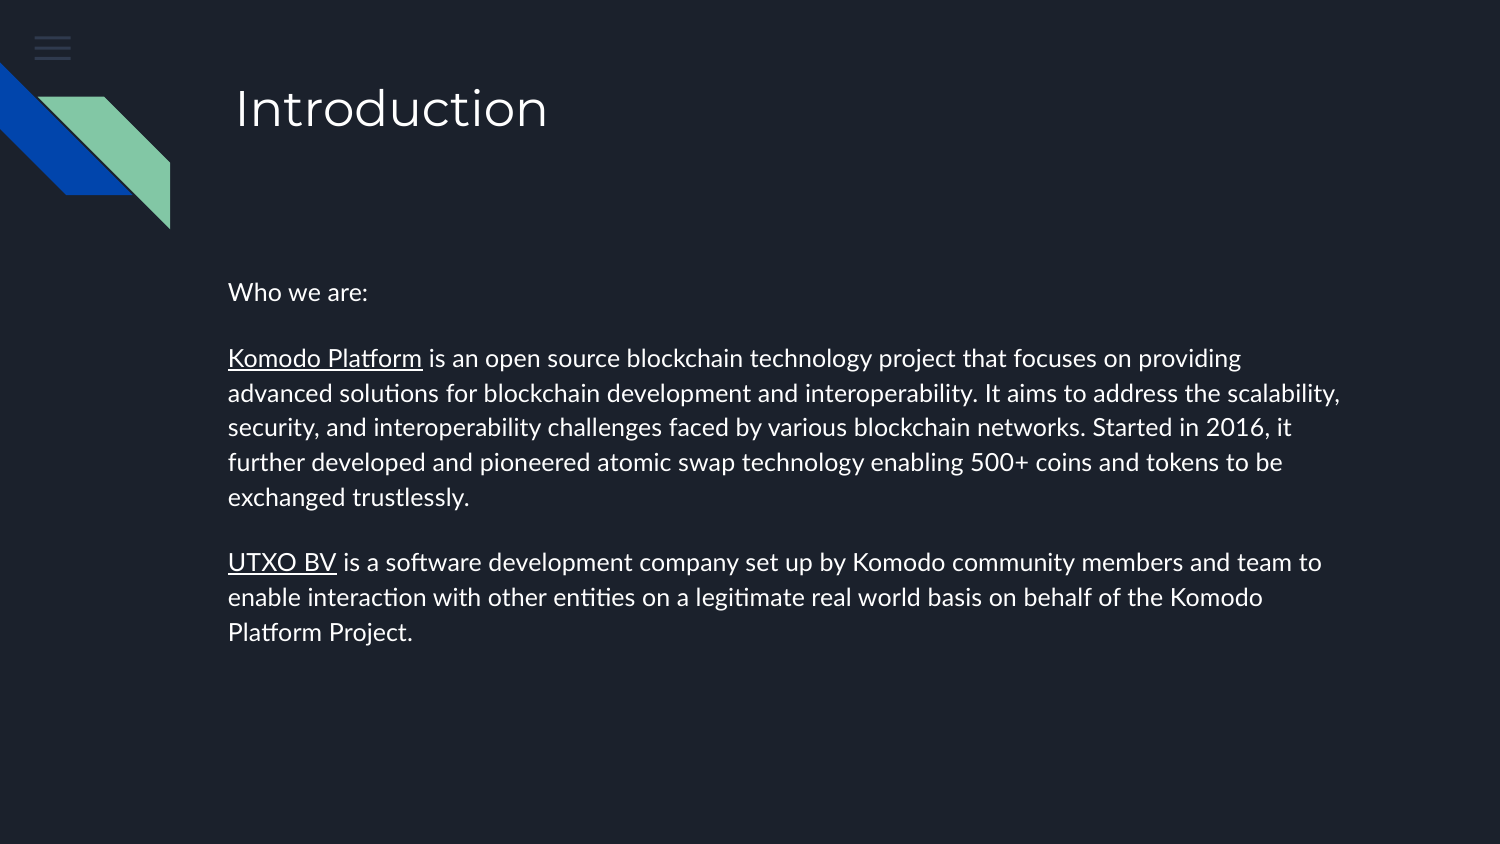

# Introduction
Who we are:
Komodo Platform is an open source blockchain technology project that focuses on providing advanced solutions for blockchain development and interoperability. It aims to address the scalability, security, and interoperability challenges faced by various blockchain networks. Started in 2016, it further developed and pioneered atomic swap technology enabling 500+ coins and tokens to be exchanged trustlessly.
UTXO BV is a software development company set up by Komodo community members and team to enable interaction with other entities on a legitimate real world basis on behalf of the Komodo Platform Project.